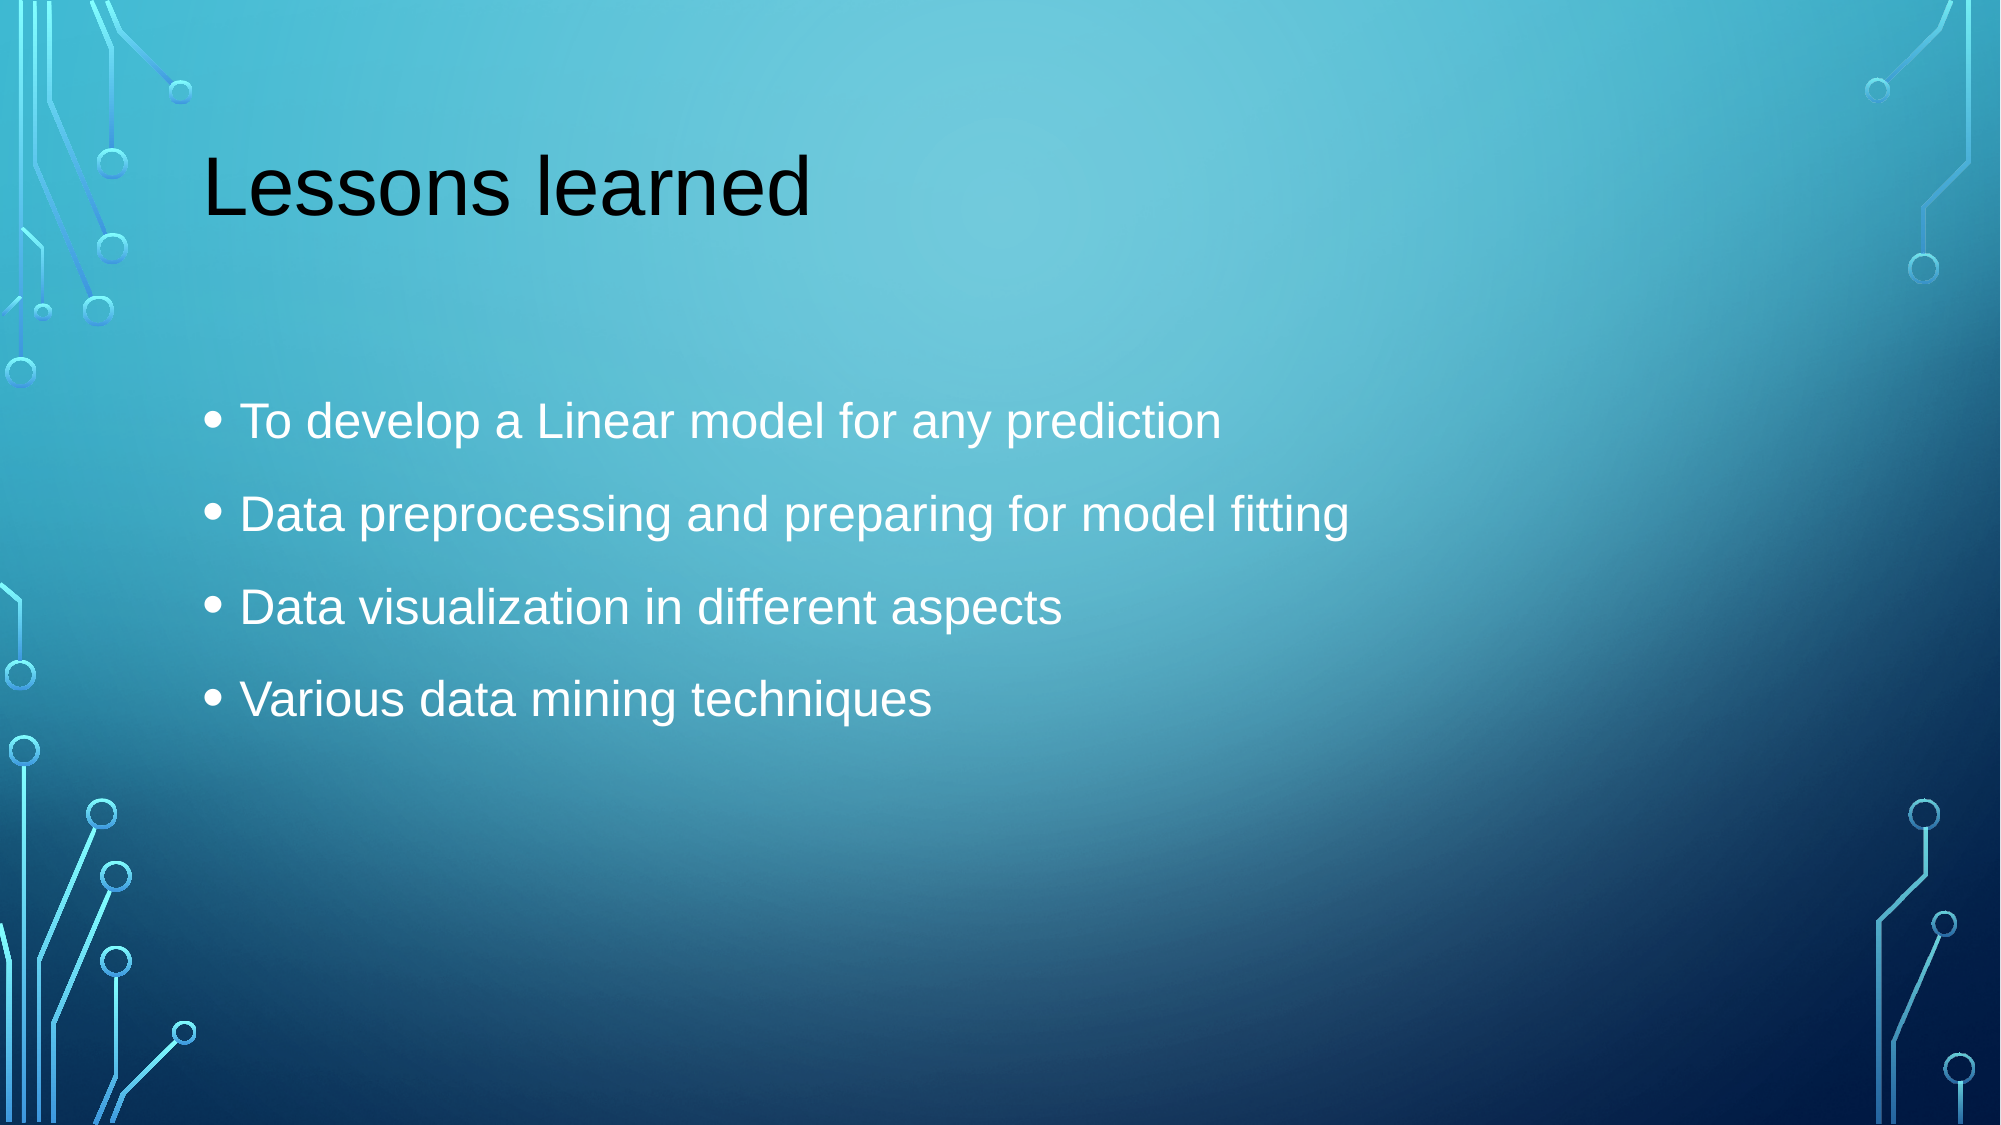

Lessons learned
To develop a Linear model for any prediction
Data preprocessing and preparing for model fitting
Data visualization in different aspects
Various data mining techniques